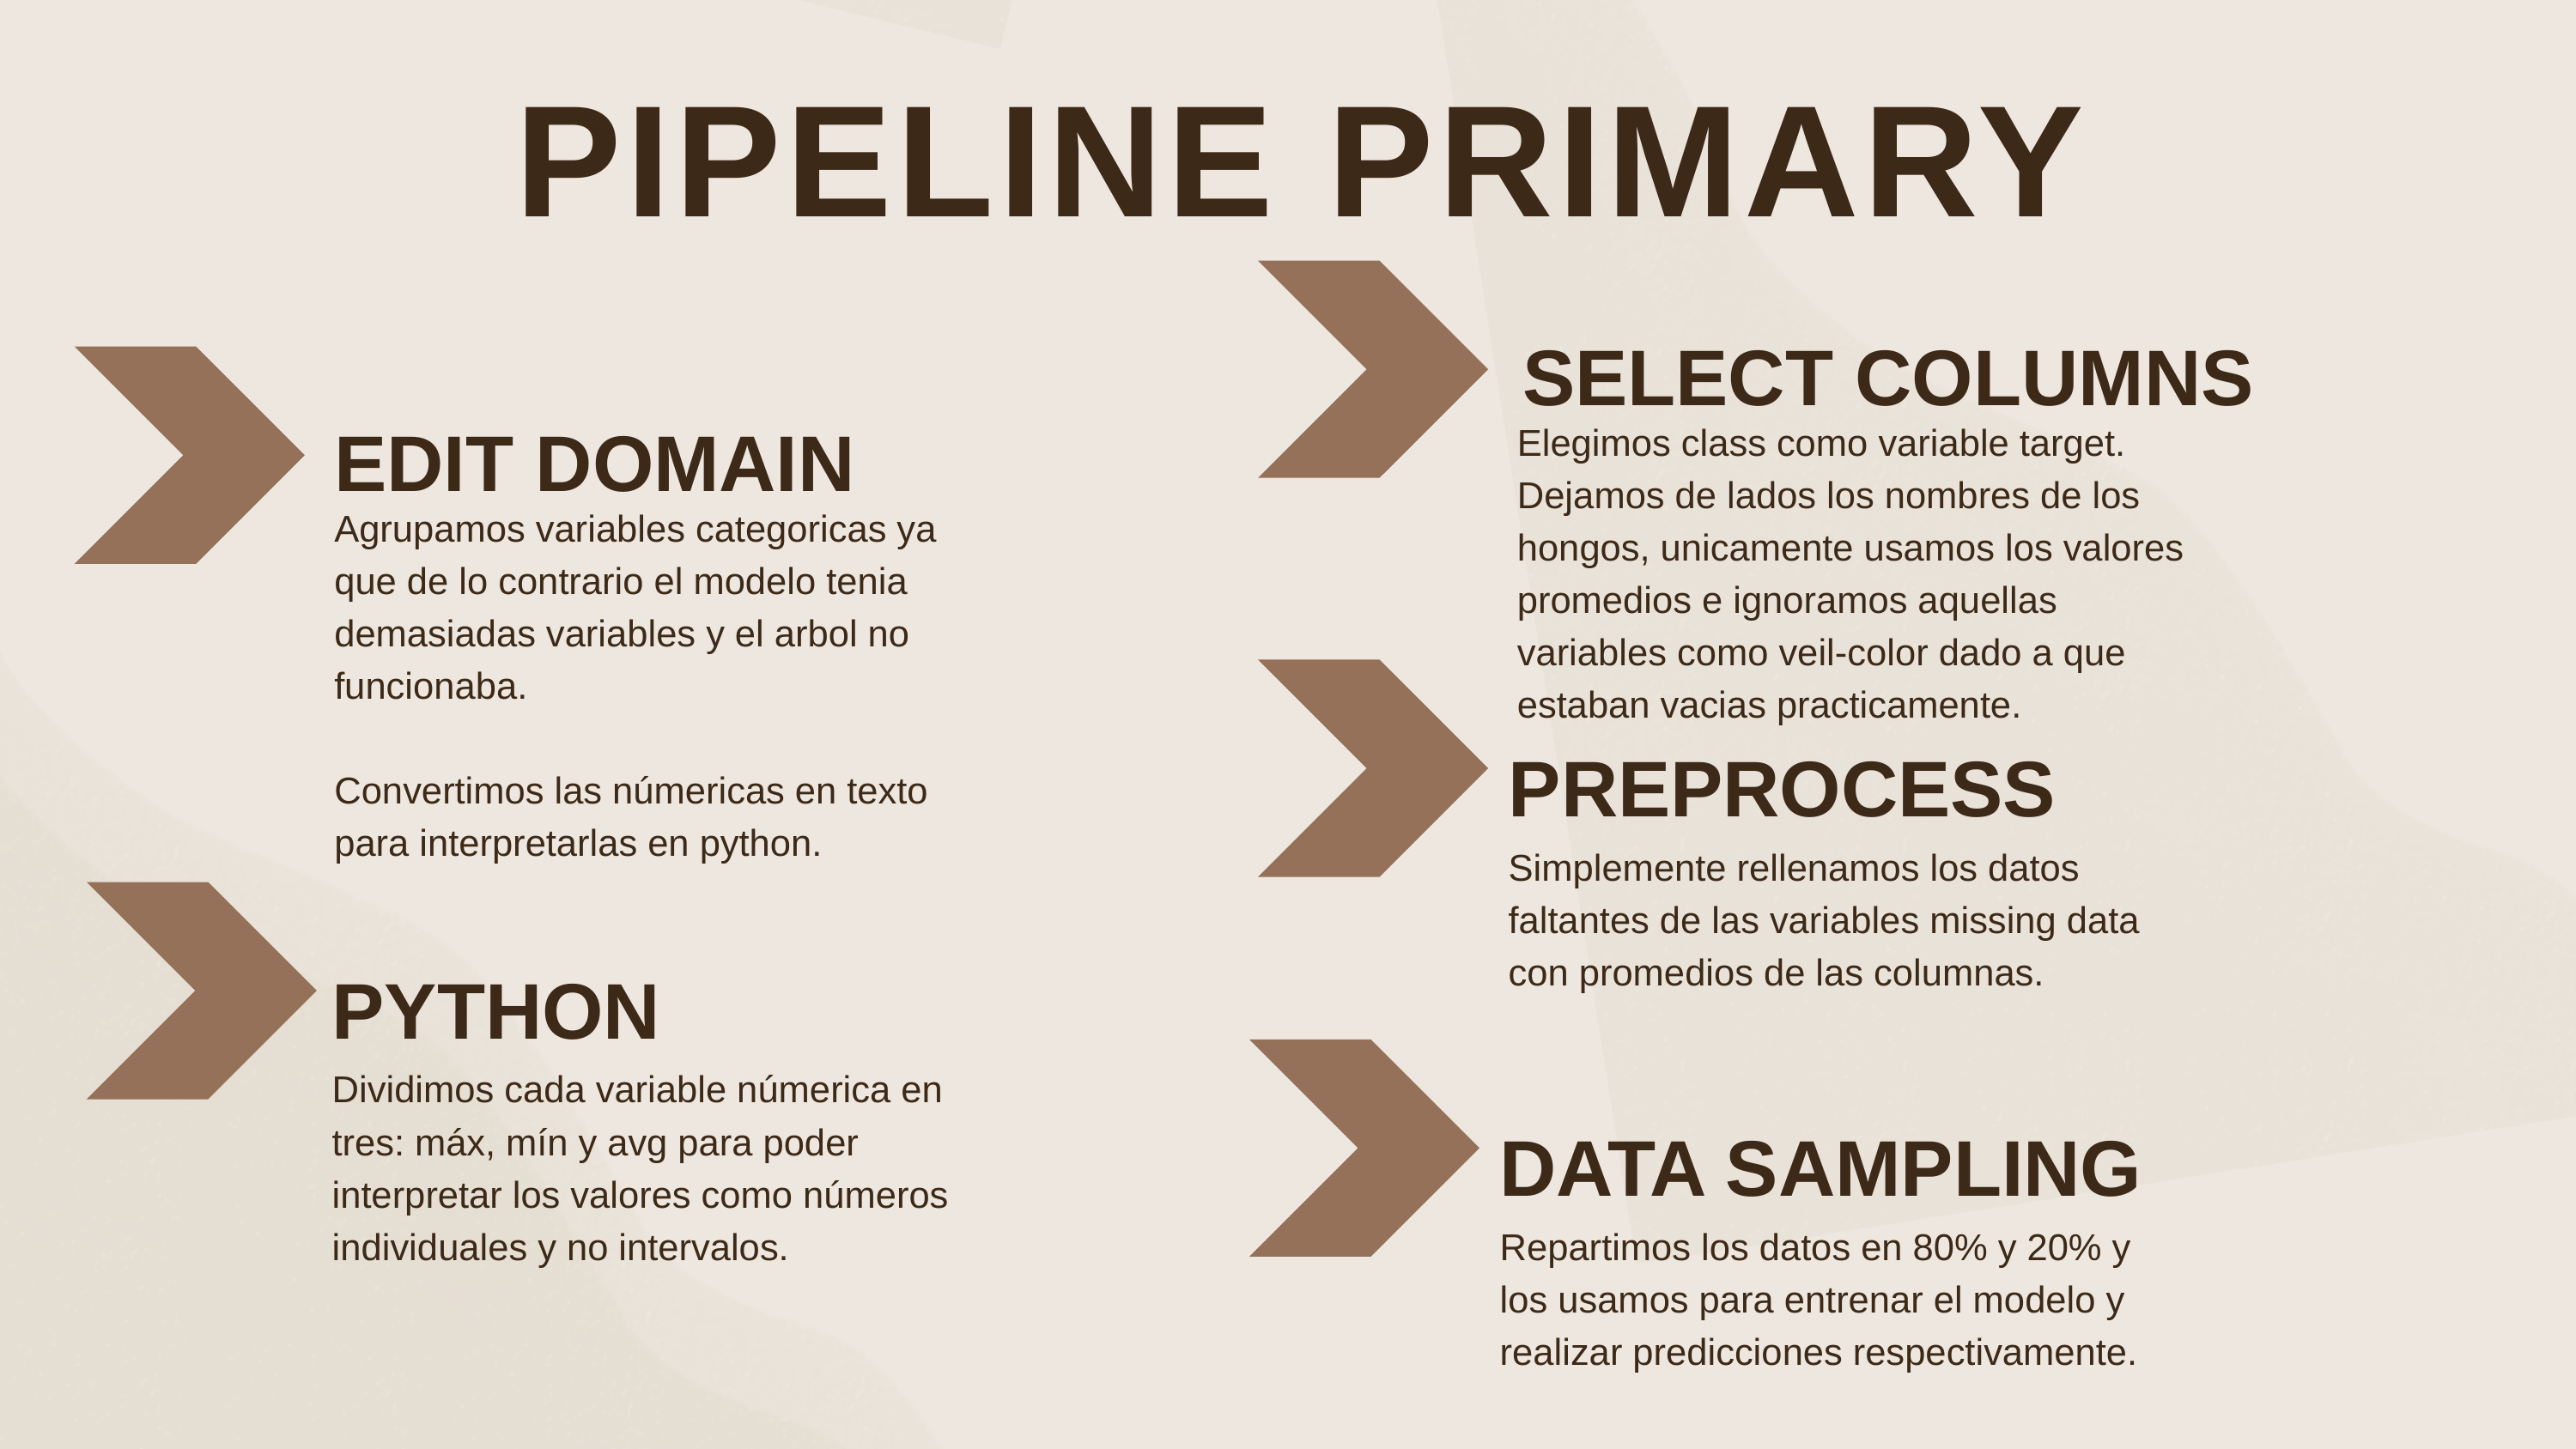

PIPELINE PRIMARY

SELECT COLUMNS

EDIT DOMAIN
Elegimos class como variable target. Dejamos de lados los nombres de los hongos, unicamente usamos los valores promedios e ignoramos aquellas variables como veil-color dado a que estaban vacias practicamente.
Agrupamos variables categoricas ya que de lo contrario el modelo tenia demasiadas variables y el arbol no funcionaba.

Convertimos las númericas en texto para interpretarlas en python.

PREPROCESS
Simplemente rellenamos los datos faltantes de las variables missing data con promedios de las columnas.

PYTHON

Dividimos cada variable númerica en tres: máx, mín y avg para poder interpretar los valores como números individuales y no intervalos.
DATA SAMPLING
Repartimos los datos en 80% y 20% y los usamos para entrenar el modelo y realizar predicciones respectivamente.